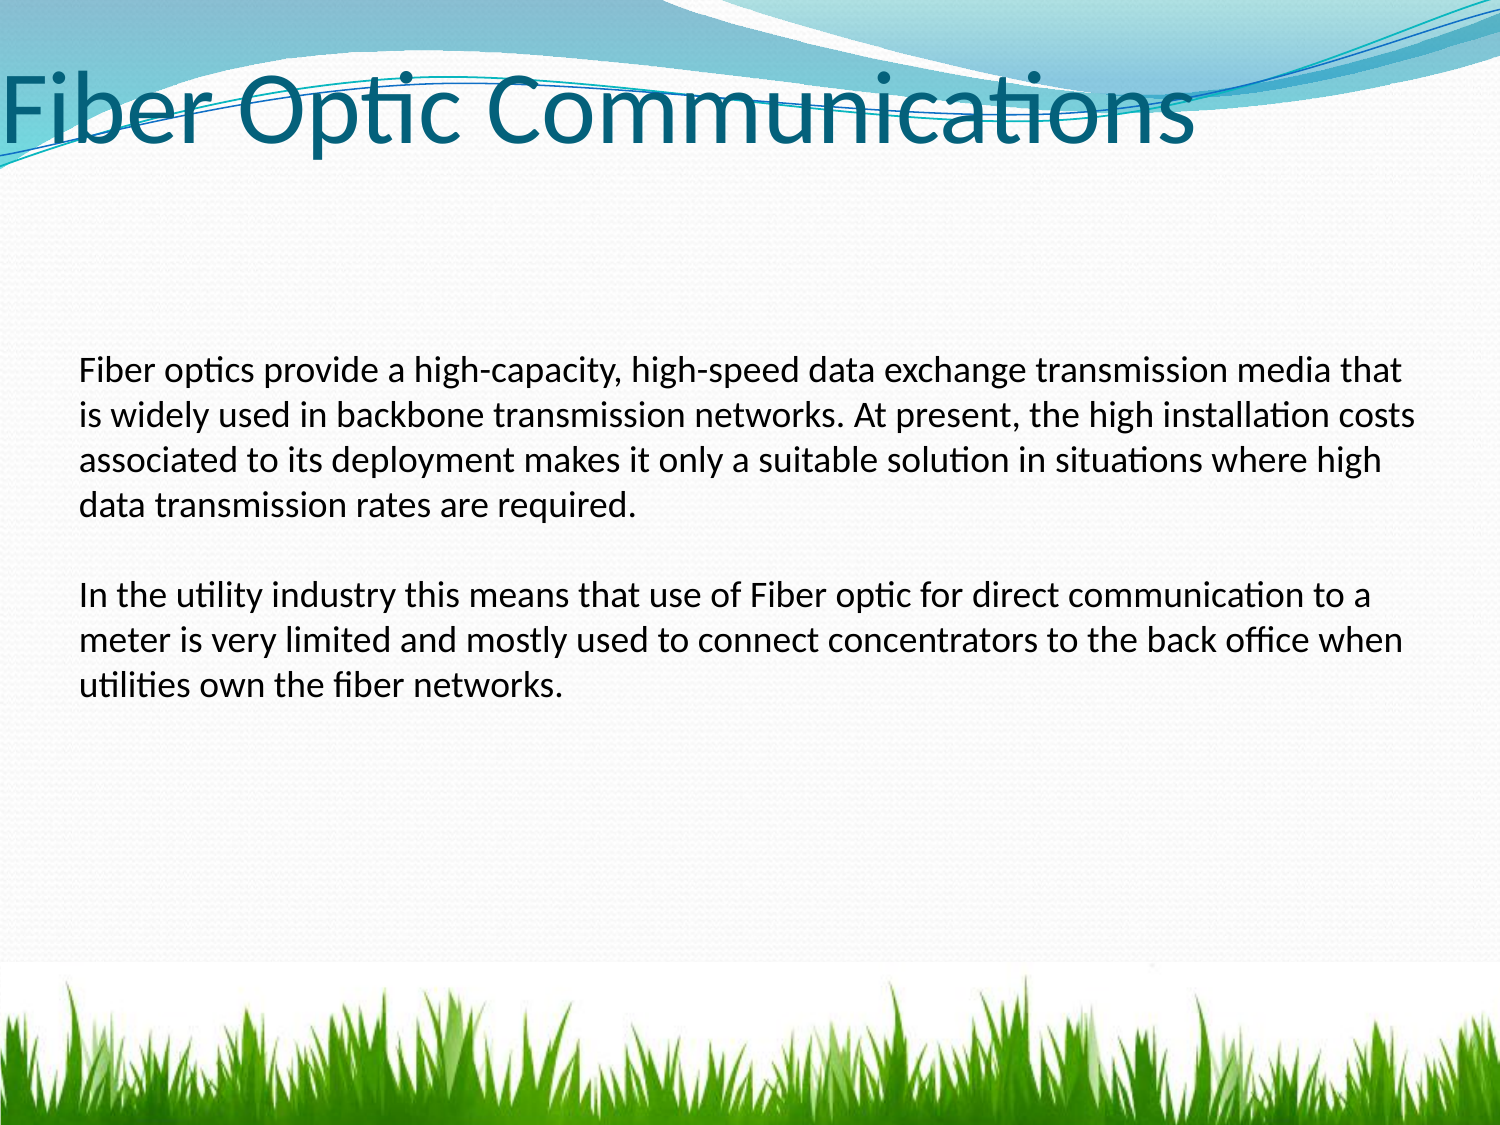

Fiber Optic Communications
Fiber optics provide a high-capacity, high-speed data exchange transmission media that is widely used in backbone transmission networks. At present, the high installation costs associated to its deployment makes it only a suitable solution in situations where high data transmission rates are required.

In the utility industry this means that use of Fiber optic for direct communication to a meter is very limited and mostly used to connect concentrators to the back office when utilities own the fiber networks.